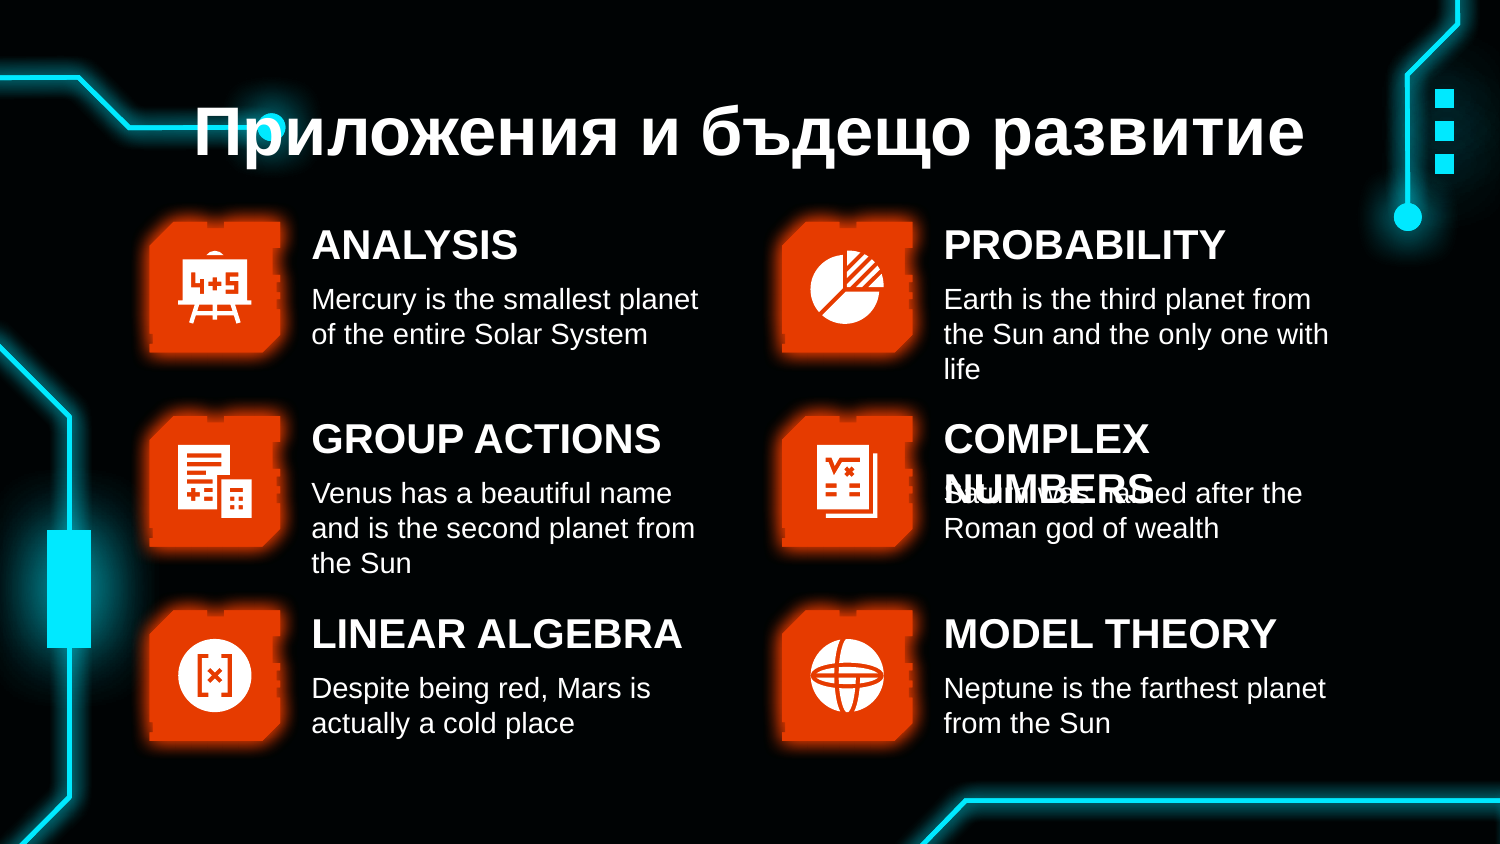

# Приложения и бъдещо развитие
ANALYSIS
PROBABILITY

Mercury is the smallest planet of the entire Solar System
Earth is the third planet from the Sun and the only one with life
GROUP ACTIONS
COMPLEX NUMBERS

Venus has a beautiful name and is the second planet from the Sun
Saturn was named after the Roman god of wealth
LINEAR ALGEBRA
MODEL THEORY

Despite being red, Mars is actually a cold place
Neptune is the farthest planet from the Sun